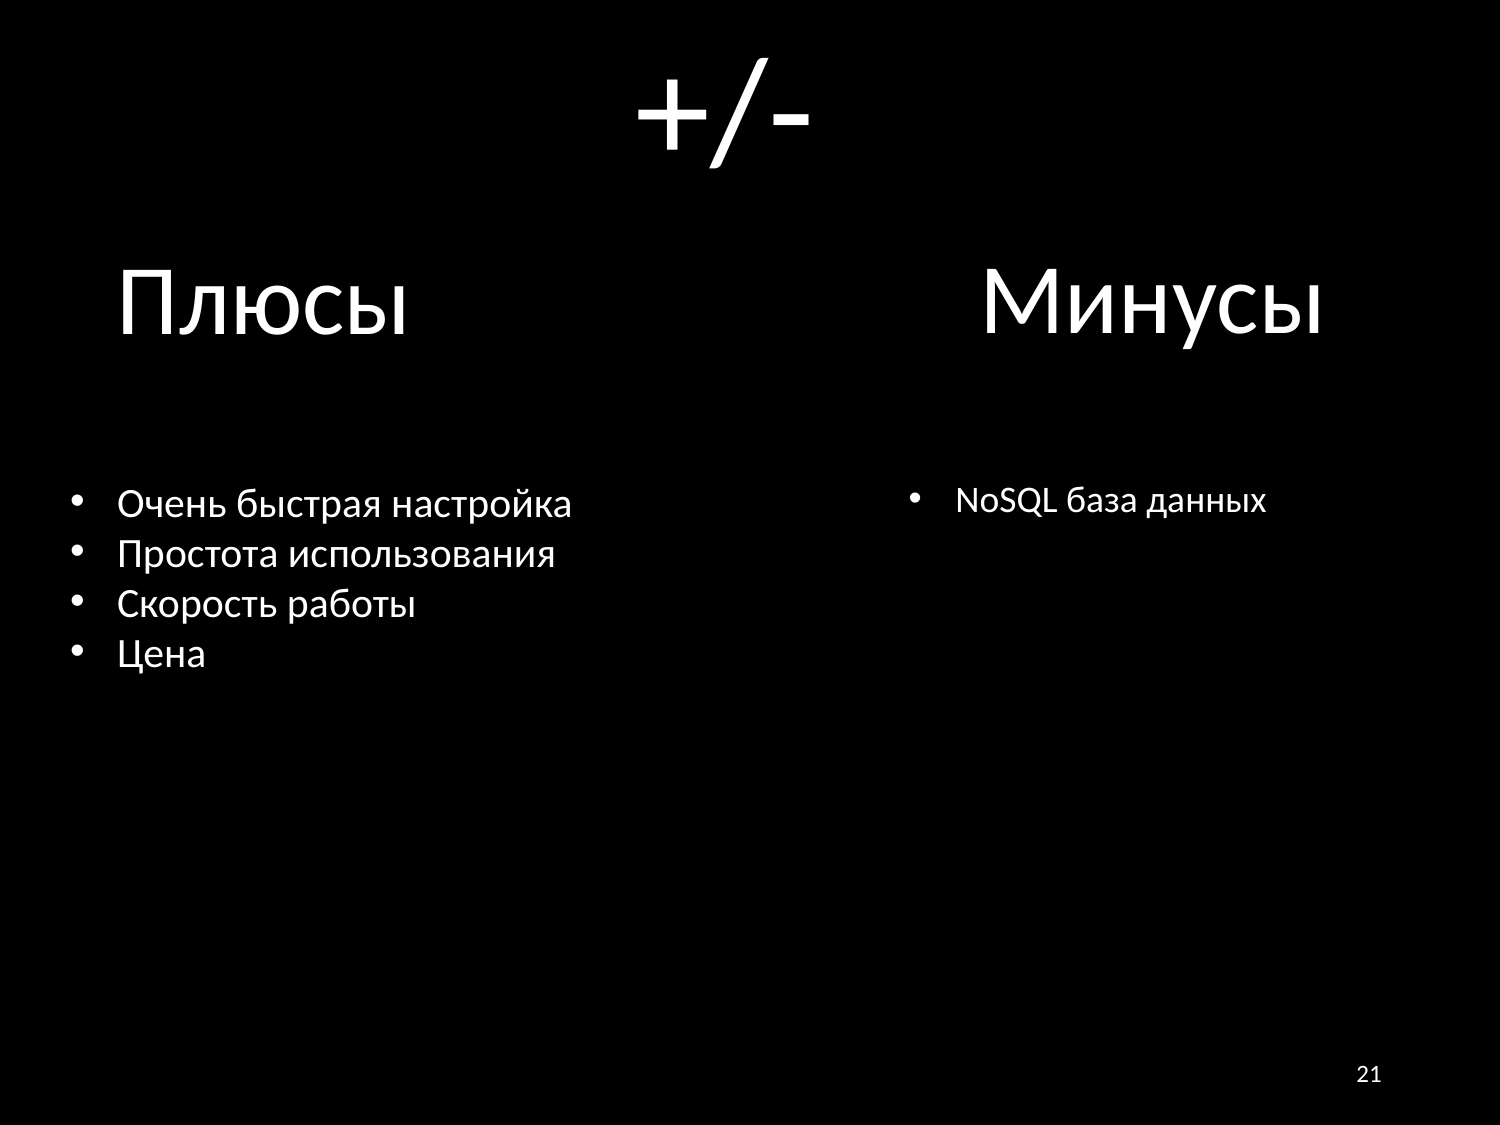

+/-
Минусы
Плюсы
Очень быстрая настройка
Простота использования
Скорость работы
Цена
NoSQL база данных

21